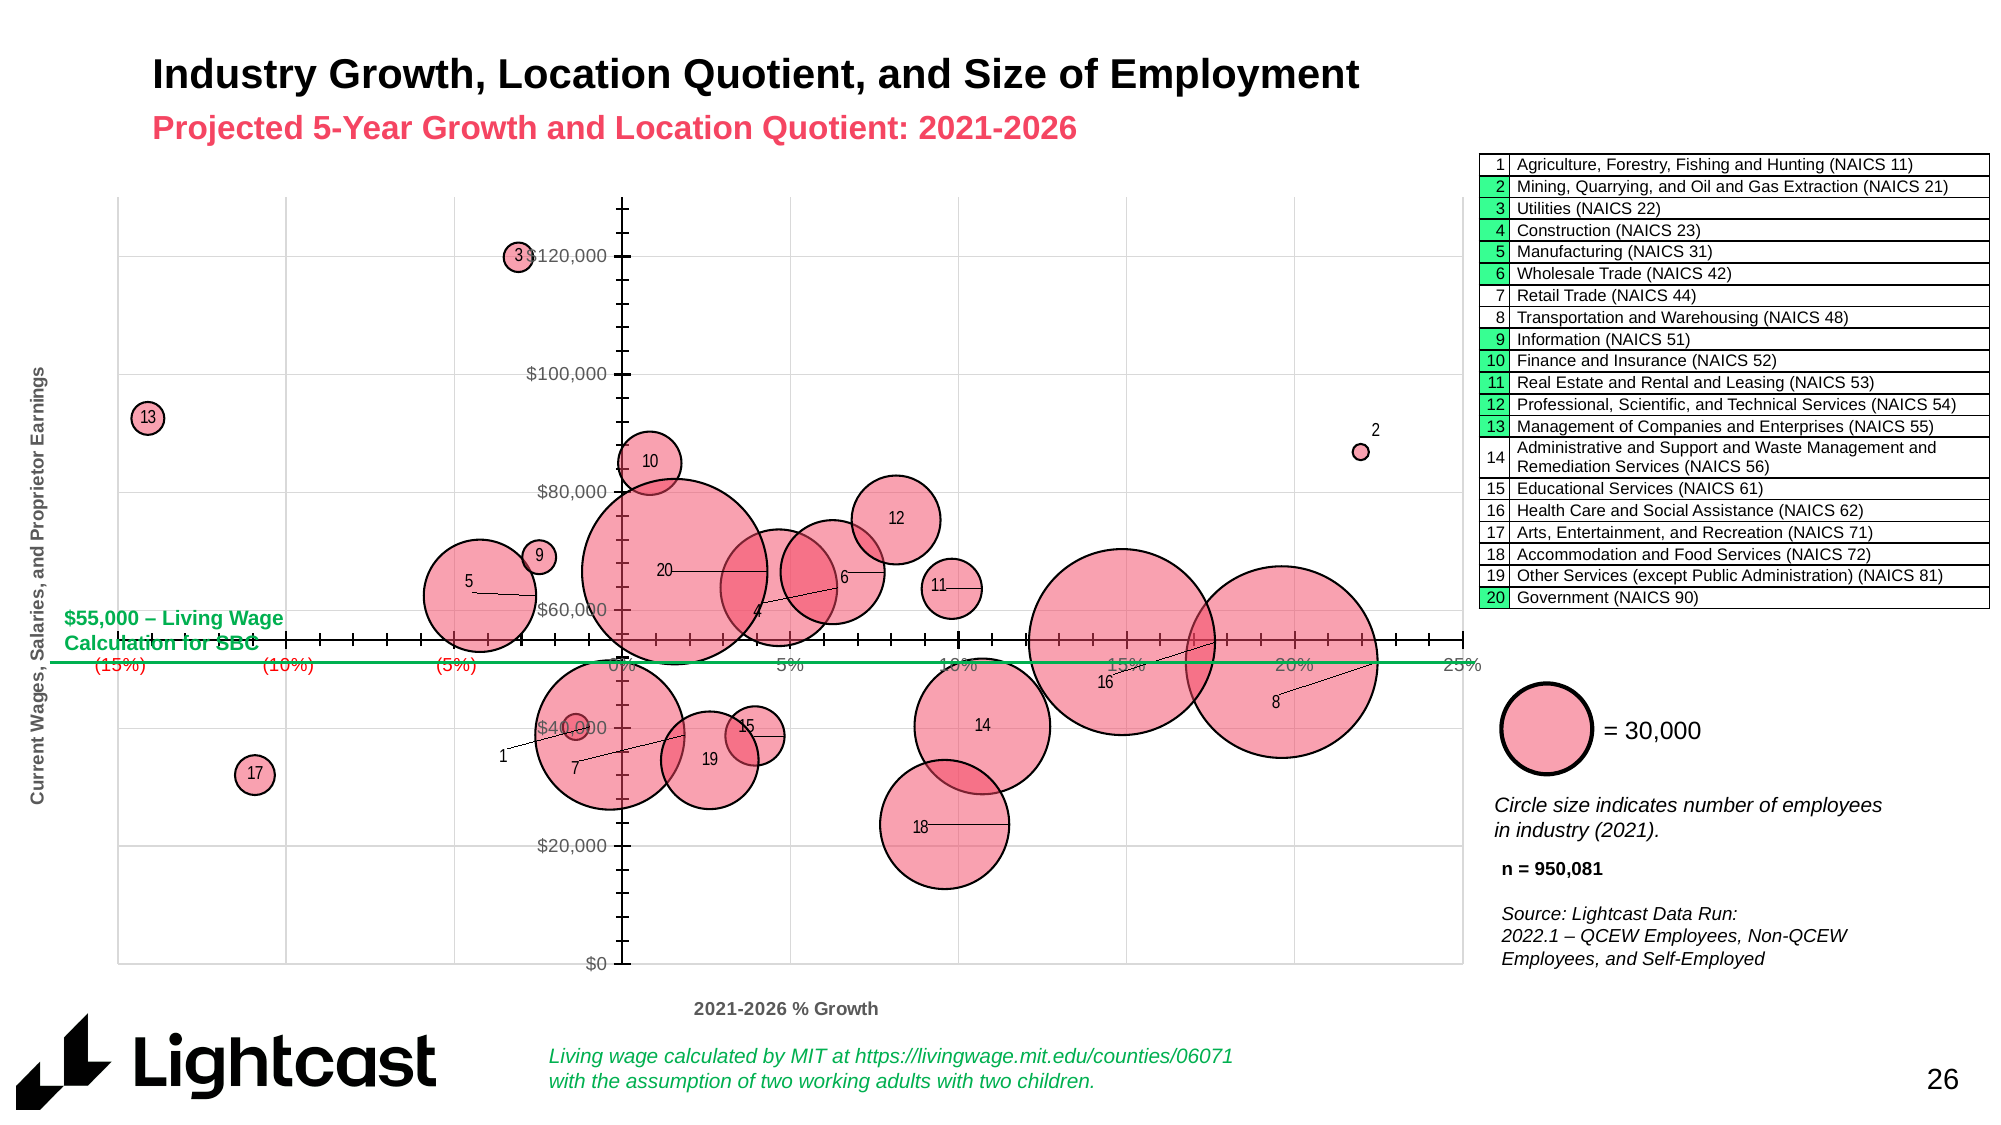

# Industry Growth, Location Quotient, and Size of Employment
Projected 5-Year Growth and Location Quotient: 2021-2026
| 1 | Agriculture, Forestry, Fishing and Hunting (NAICS 11) |
| --- | --- |
| 2 | Mining, Quarrying, and Oil and Gas Extraction (NAICS 21) |
| 3 | Utilities (NAICS 22) |
| 4 | Construction (NAICS 23) |
| 5 | Manufacturing (NAICS 31) |
| 6 | Wholesale Trade (NAICS 42) |
| 7 | Retail Trade (NAICS 44) |
| 8 | Transportation and Warehousing (NAICS 48) |
| 9 | Information (NAICS 51) |
| 10 | Finance and Insurance (NAICS 52) |
| 11 | Real Estate and Rental and Leasing (NAICS 53) |
| 12 | Professional, Scientific, and Technical Services (NAICS 54) |
| 13 | Management of Companies and Enterprises (NAICS 55) |
| 14 | Administrative and Support and Waste Management and Remediation Services (NAICS 56) |
| 15 | Educational Services (NAICS 61) |
| 16 | Health Care and Social Assistance (NAICS 62) |
| 17 | Arts, Entertainment, and Recreation (NAICS 71) |
| 18 | Accommodation and Food Services (NAICS 72) |
| 19 | Other Services (except Public Administration) (NAICS 81) |
| 20 | Government (NAICS 90) |

### Chart

| Category | Location Quotient |
|---|---|
$55,000 – Living Wage Calculation for SBC

 = 30,000
Circle size indicates number of employees in industry (2021).
n = 950,081

Source: Lightcast Data Run:
2022.1 – QCEW Employees, Non-QCEW Employees, and Self-Employed
Living wage calculated by MIT at https://livingwage.mit.edu/counties/06071 with the assumption of two working adults with two children.